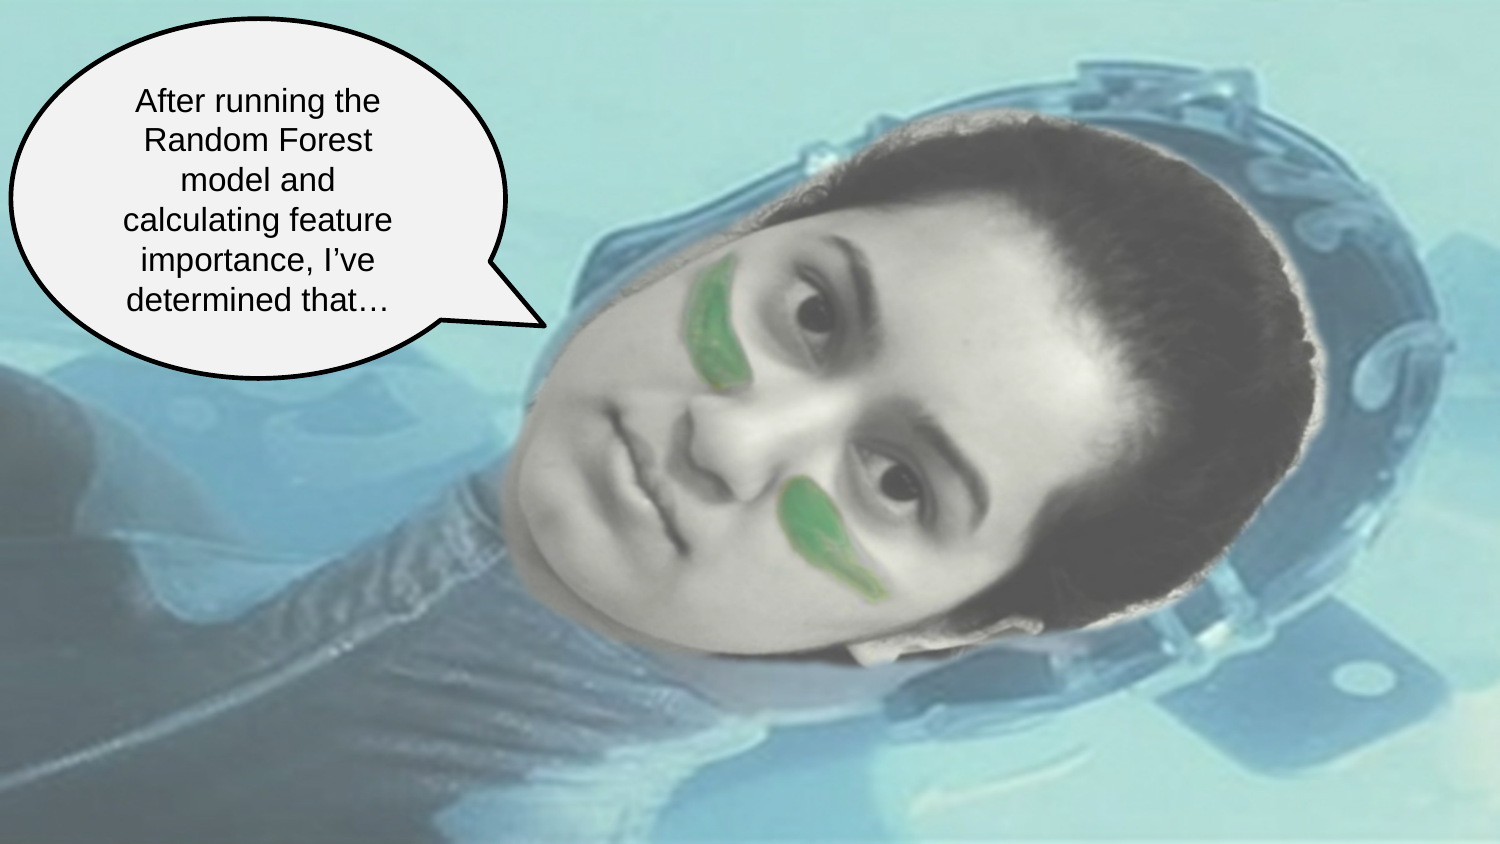

After running the Random Forest model and calculating feature importance, I’ve determined that…